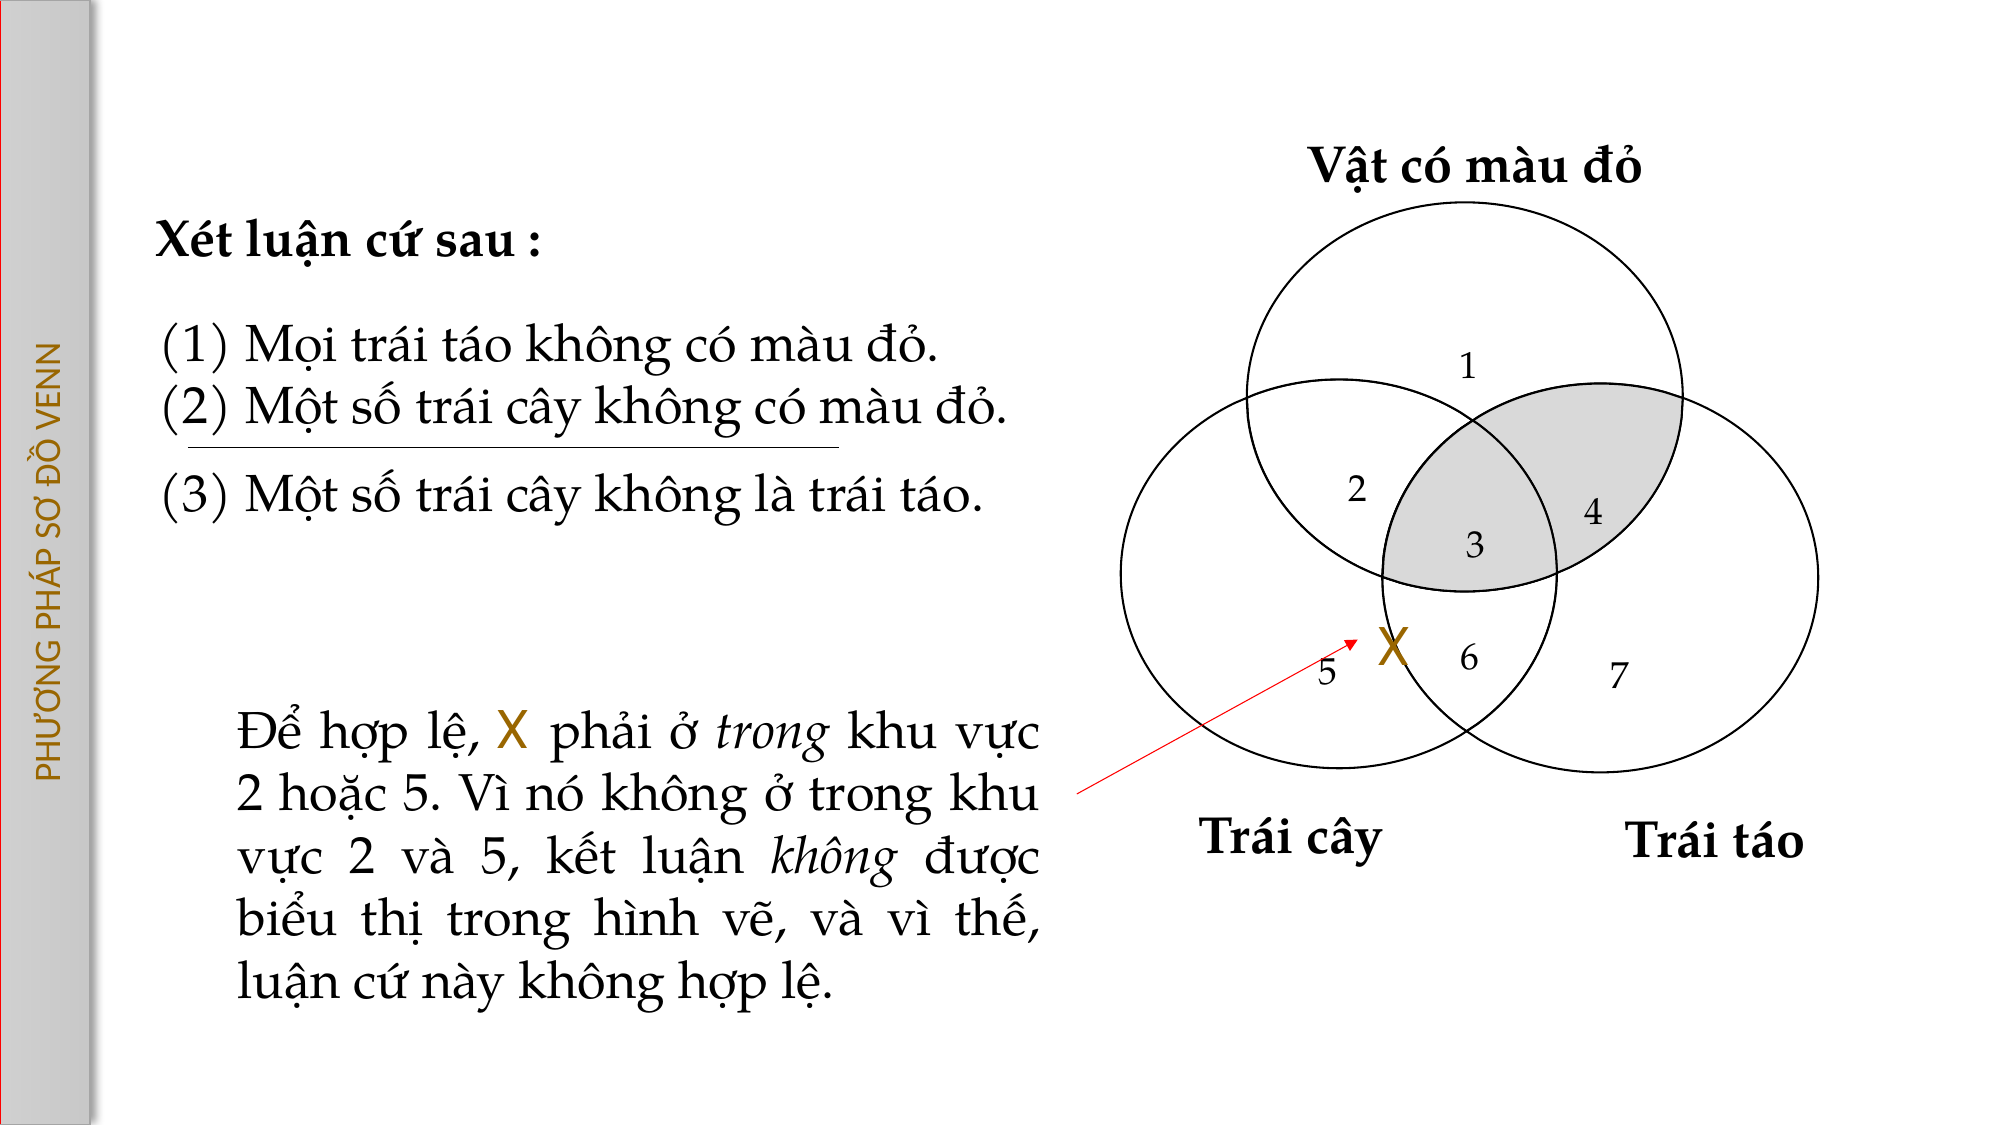

Vật có màu đỏ
Xét luận cứ sau :

(1) Mọi trái táo không có màu đỏ.
(2) Một số trái cây không có màu đỏ.
(3) Một số trái cây không là trái táo.
1

4
3

2
4
PHƯƠNG PHÁP SƠ ĐỒ VENN
3

X
6
5
7
Để hợp lệ, X phải ở trong khu vực 2 hoặc 5. Vì nó không ở trong khu vực 2 và 5, kết luận không được biểu thị trong hình vẽ, và vì thế, luận cứ này không hợp lệ.
Trái cây
Trái táo